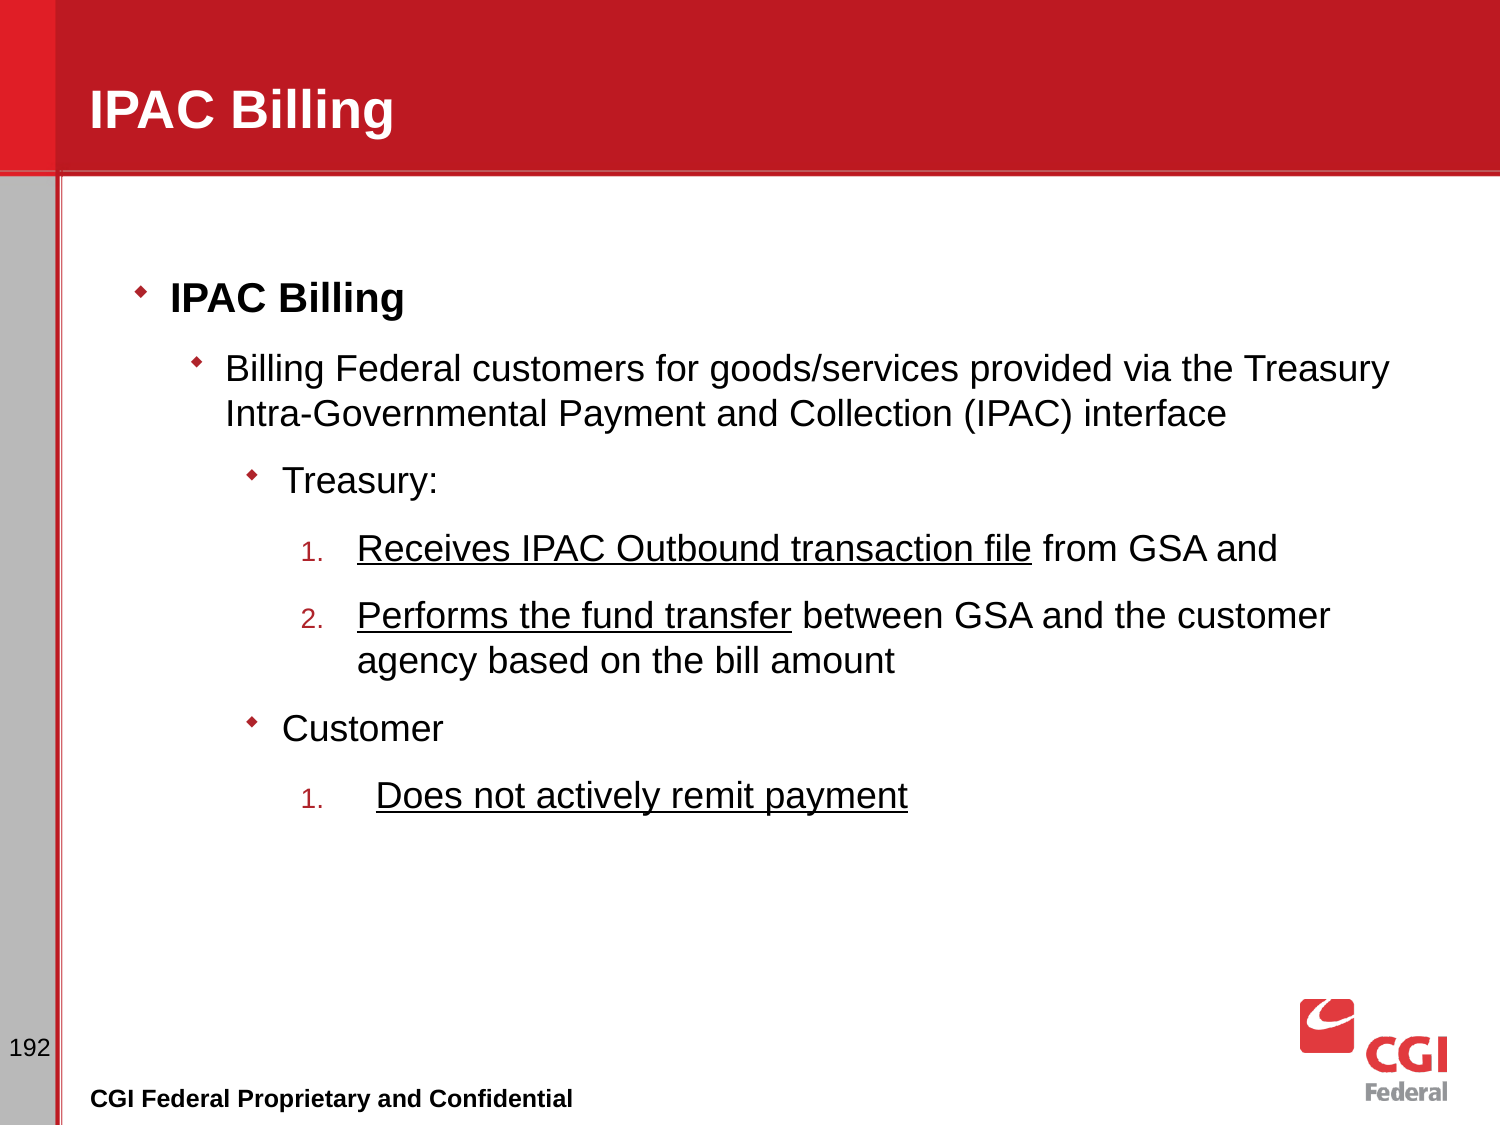

# IPAC Billing
IPAC Billing
Billing Federal customers for goods/services provided via the Treasury Intra-Governmental Payment and Collection (IPAC) interface
Treasury:
Receives IPAC Outbound transaction file from GSA and
Performs the fund transfer between GSA and the customer agency based on the bill amount
Customer
Does not actively remit payment

192
CGI Federal Proprietary and Confidential